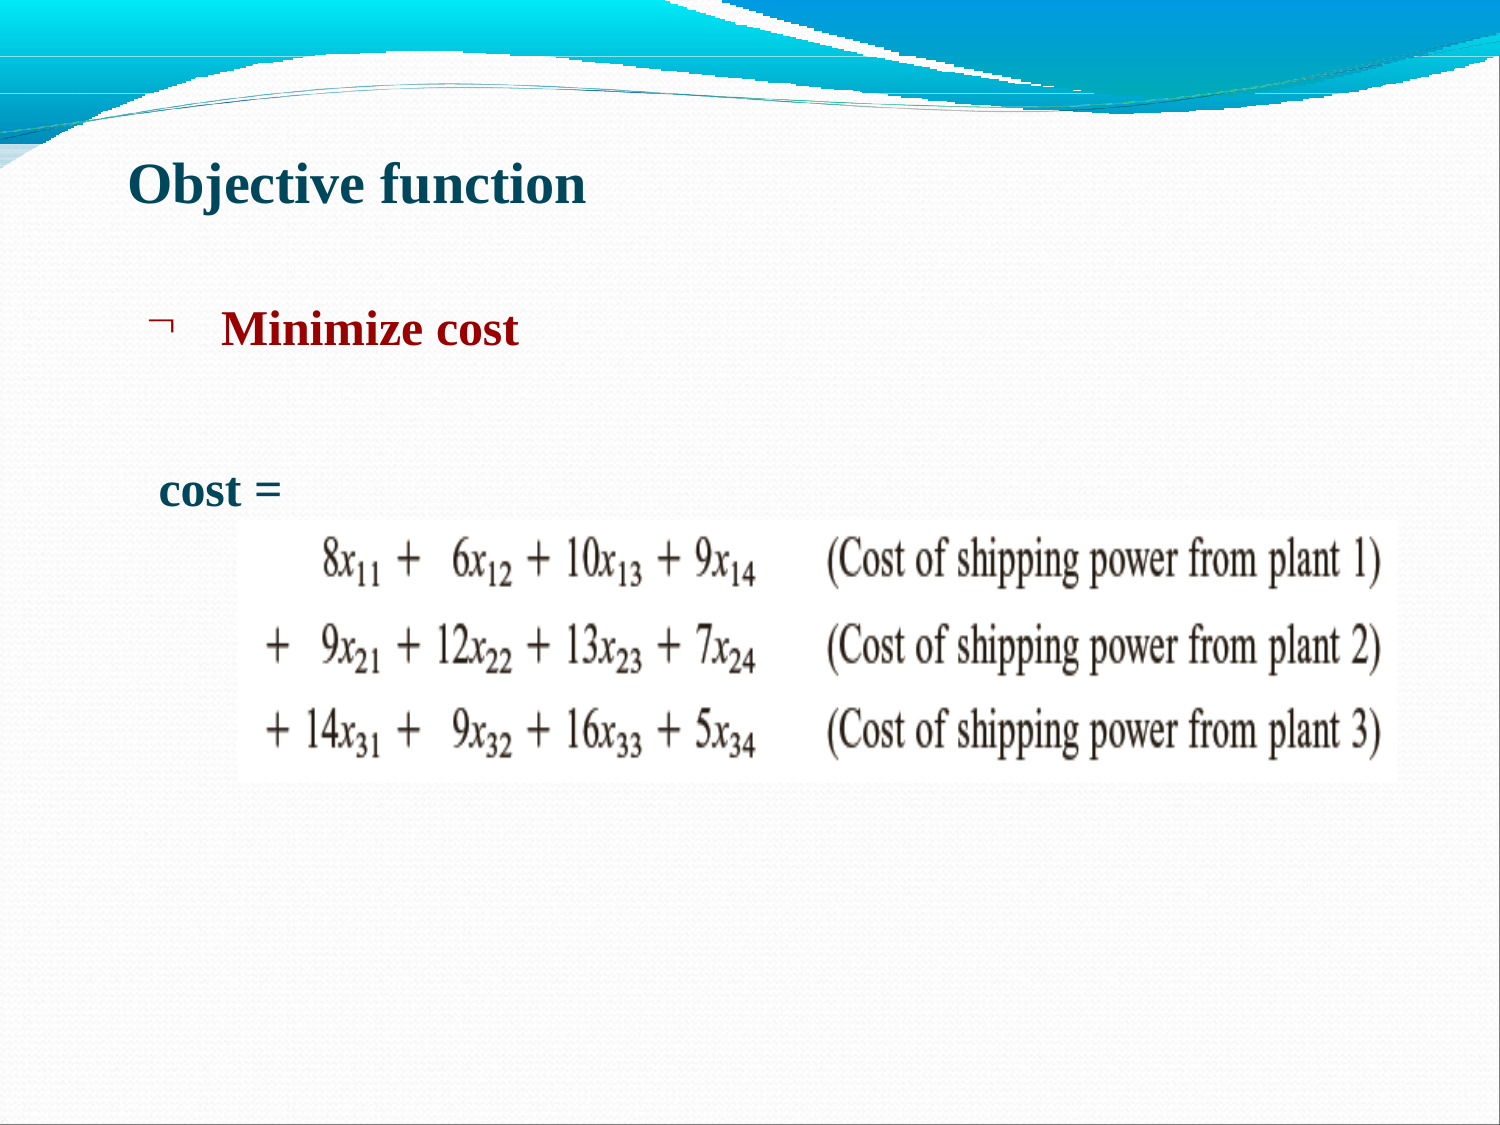

# Objective function

¬
Minimize cost
cost =